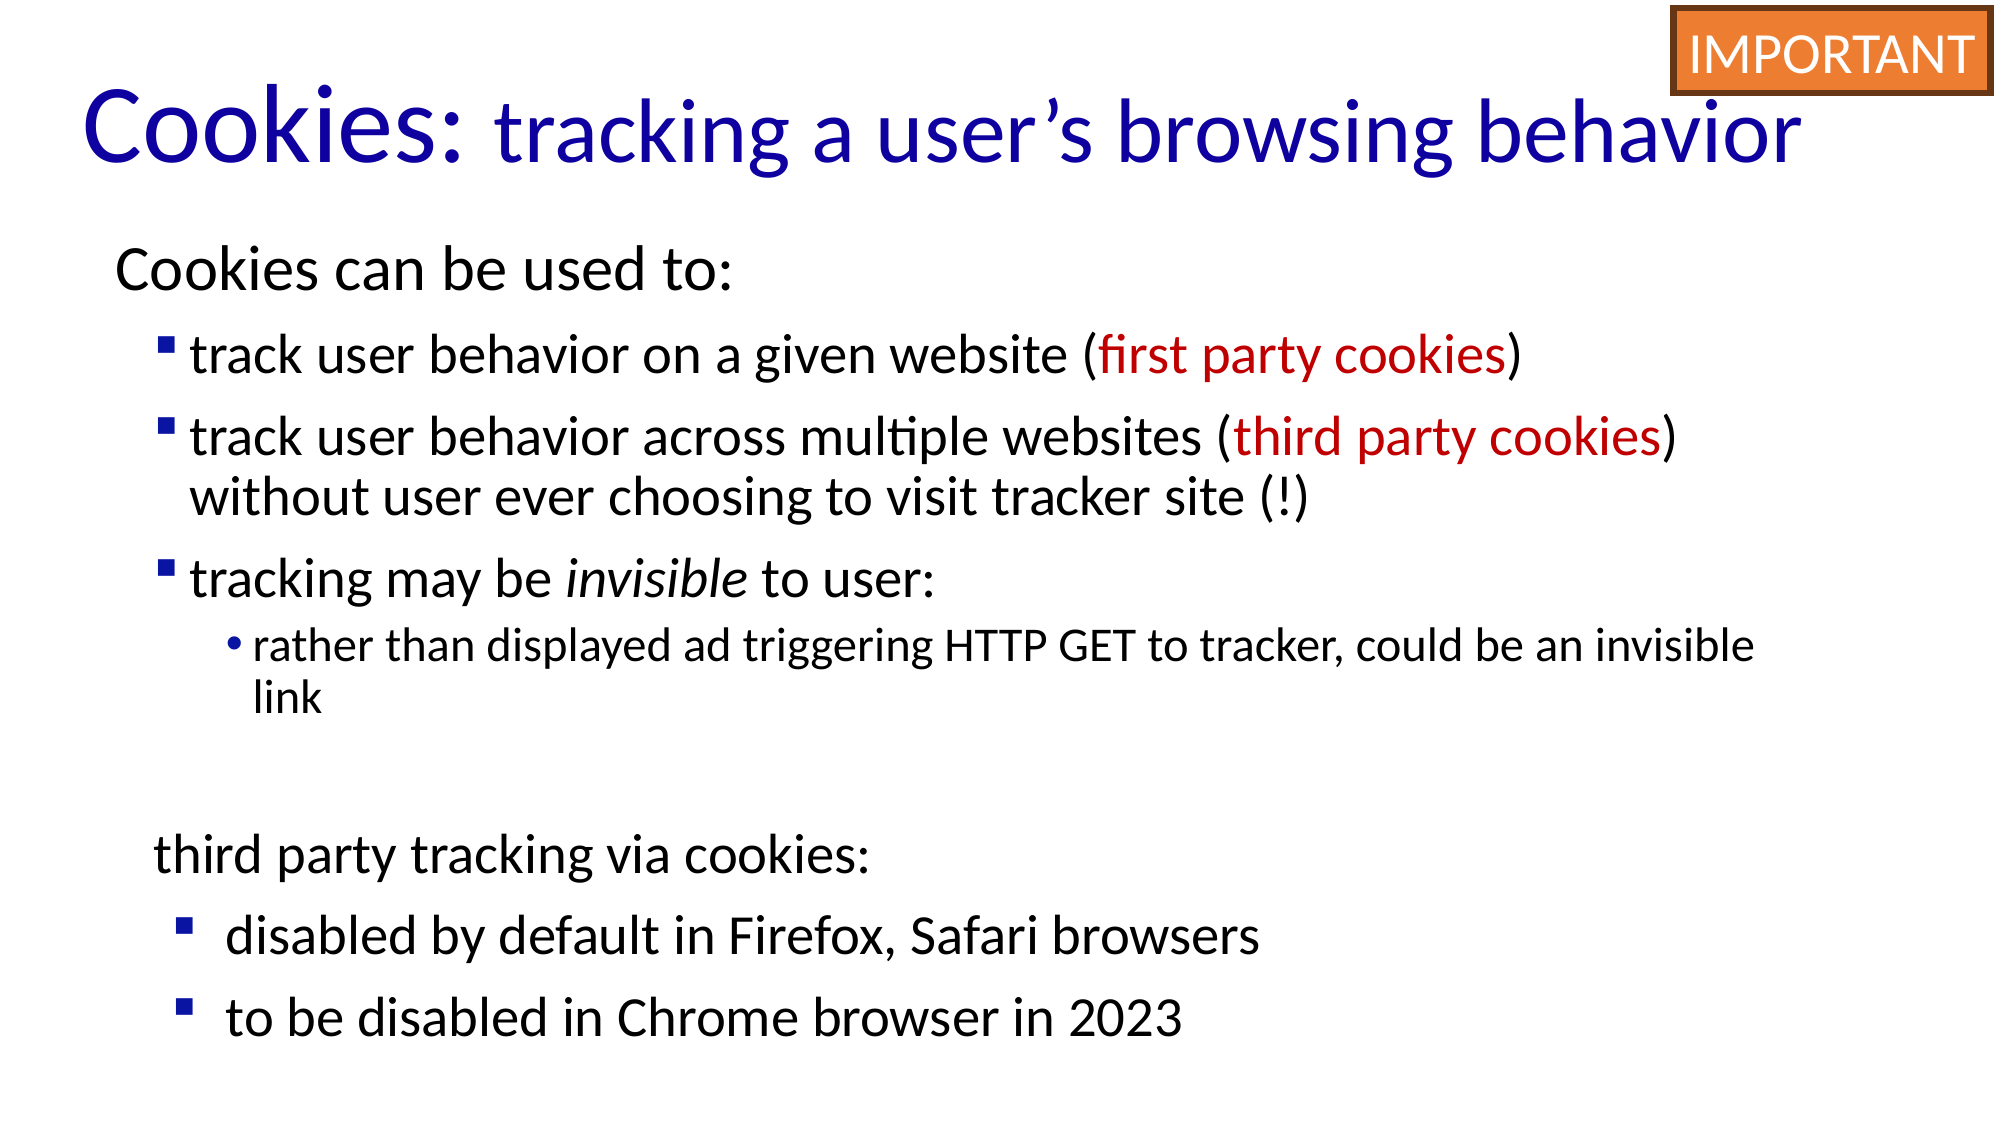

IMPORTANT
Cookies: tracking a user’s browsing behavior
Cookies can be used to:
track user behavior on a given website (first party cookies)
track user behavior across multiple websites (third party cookies) without user ever choosing to visit tracker site (!)
tracking may be invisible to user:
rather than displayed ad triggering HTTP GET to tracker, could be an invisible link

third party tracking via cookies:
disabled by default in Firefox, Safari browsers
to be disabled in Chrome browser in 2023